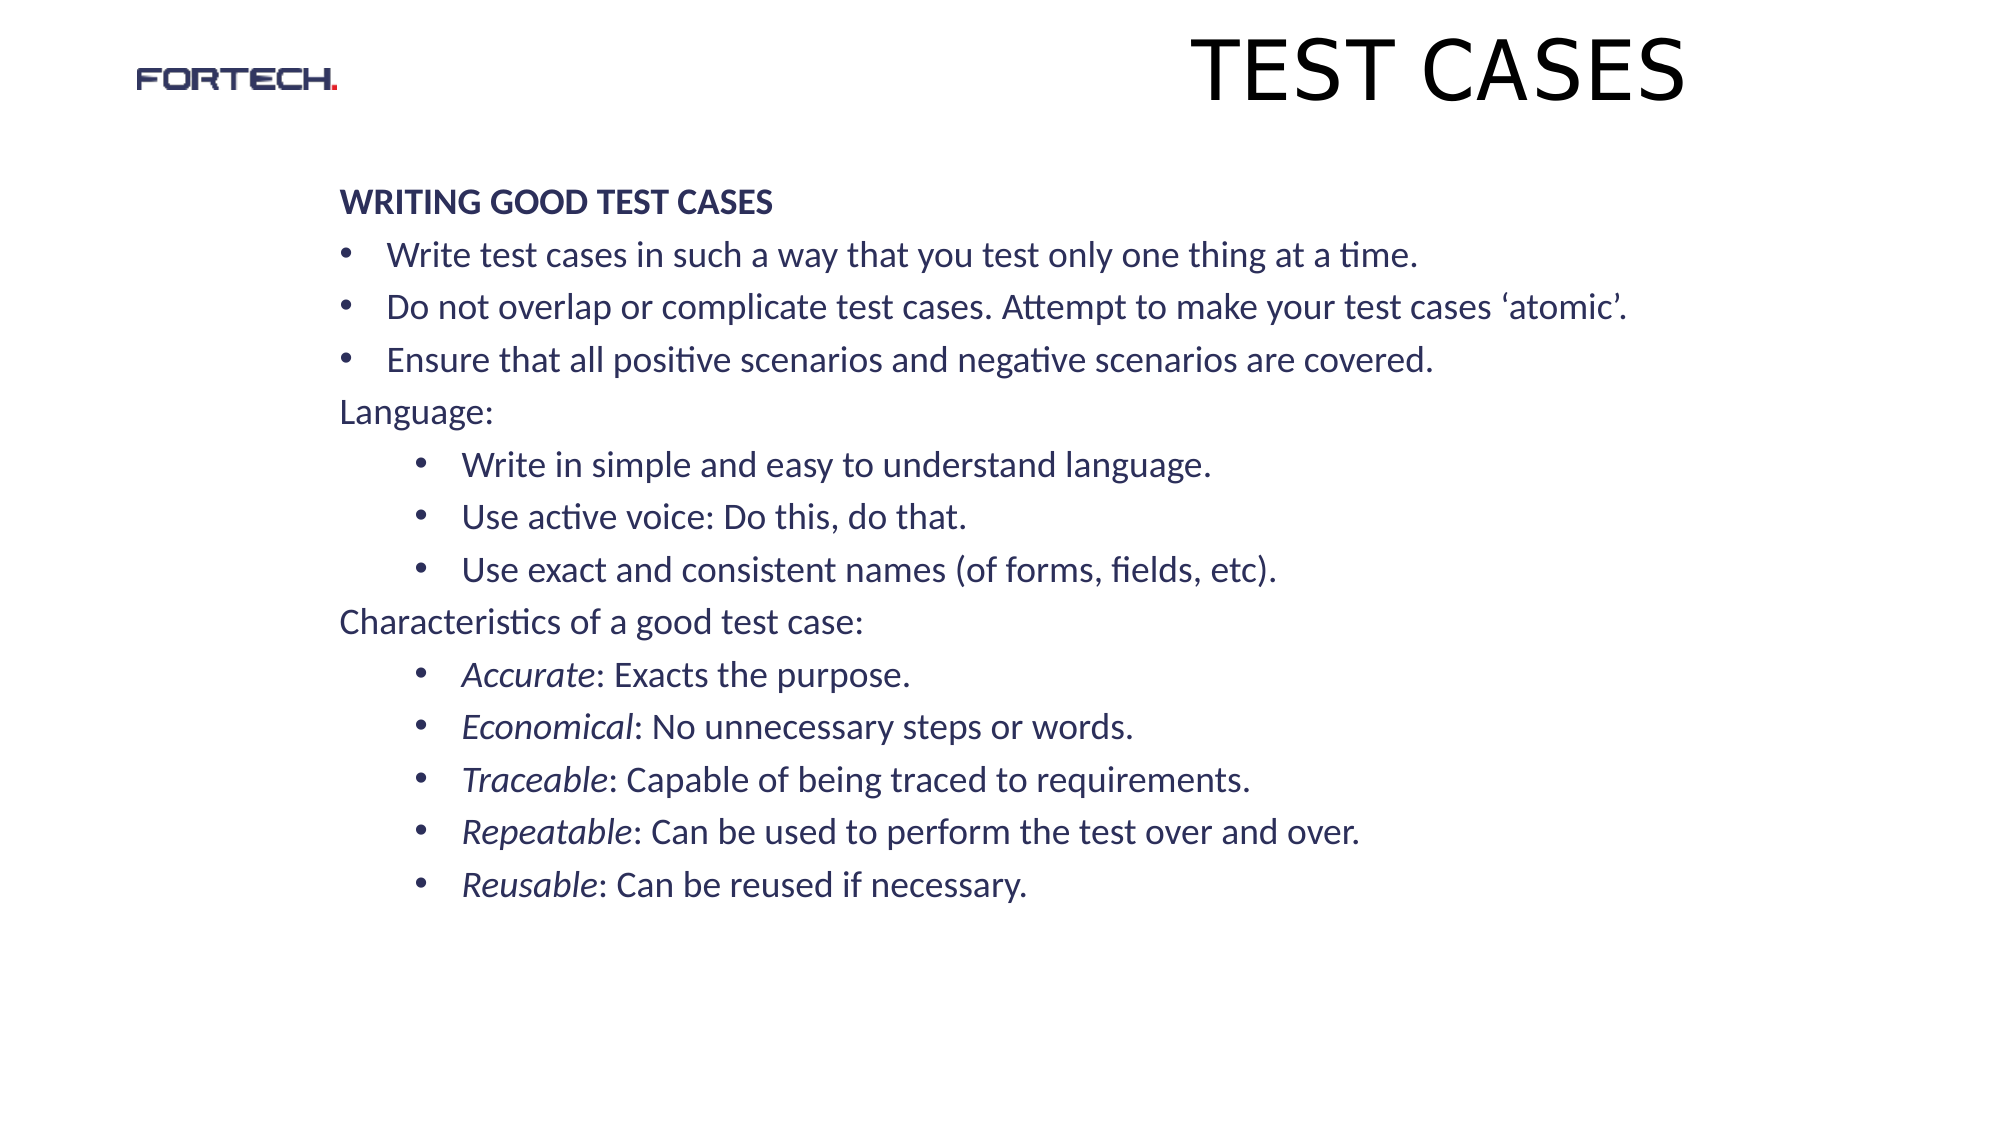

# Test cases
WRITING GOOD TEST CASES
Write test cases in such a way that you test only one thing at a time.
Do not overlap or complicate test cases. Attempt to make your test cases ‘atomic’.
Ensure that all positive scenarios and negative scenarios are covered.
Language:
Write in simple and easy to understand language.
Use active voice: Do this, do that.
Use exact and consistent names (of forms, fields, etc).
Characteristics of a good test case:
Accurate: Exacts the purpose.
Economical: No unnecessary steps or words.
Traceable: Capable of being traced to requirements.
Repeatable: Can be used to perform the test over and over.
Reusable: Can be reused if necessary.